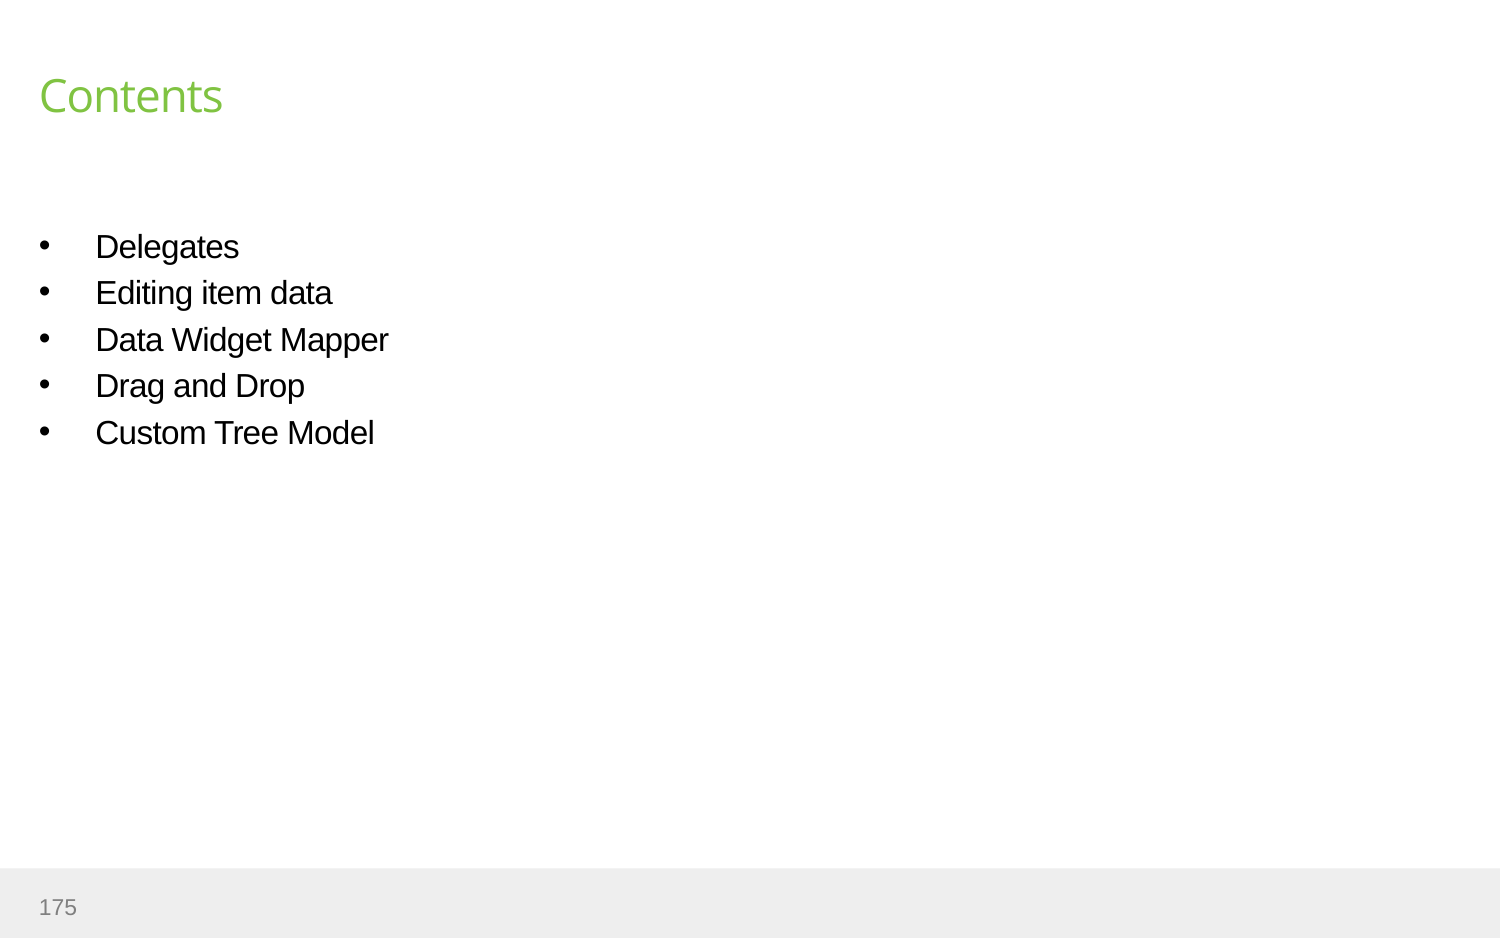

# Contents
Delegates
Editing item data
Data Widget Mapper
Drag and Drop
Custom Tree Model
175